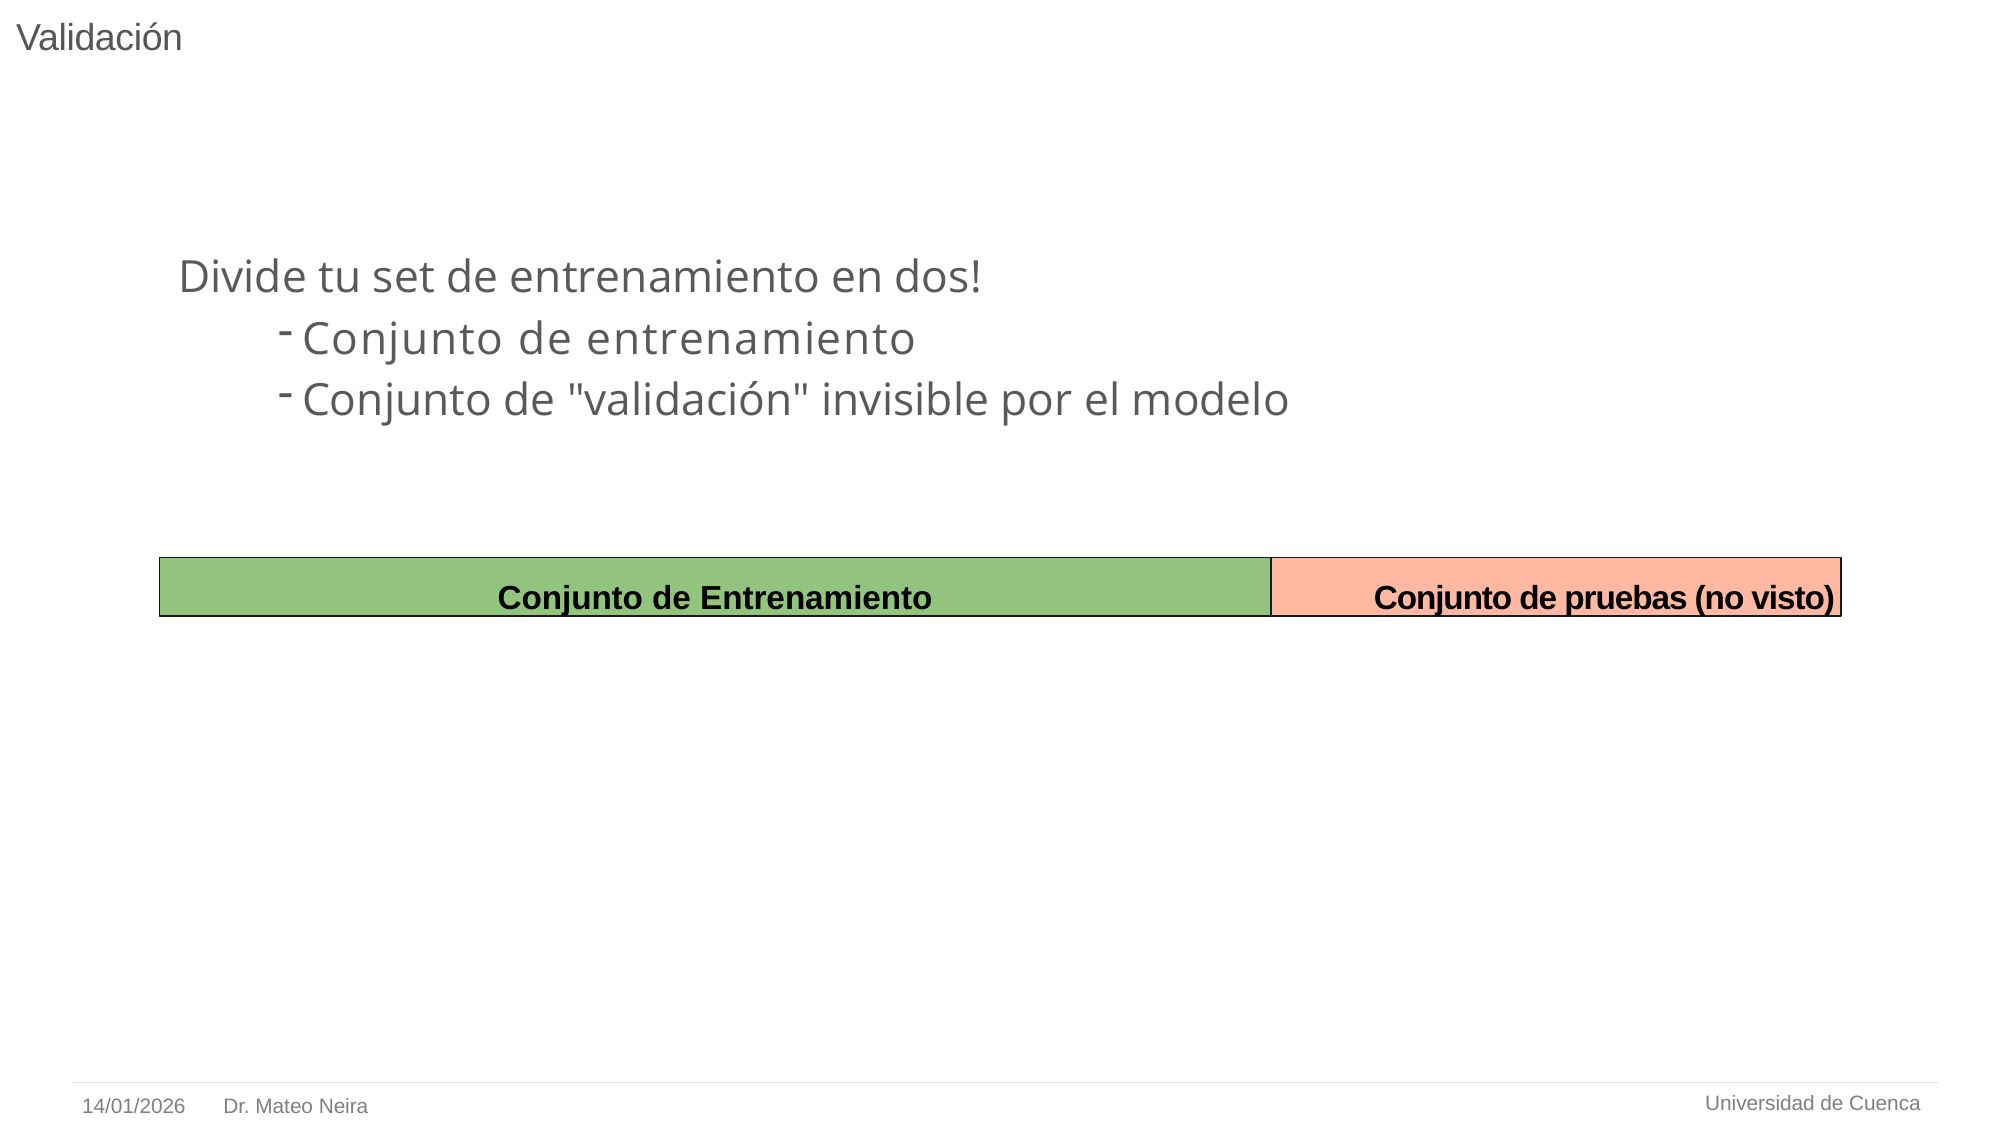

# Validación
Divide tu set de entrenamiento en dos!
Conjunto de entrenamiento
Conjunto de "validación" invisible por el modelo
Conjunto de Entrenamiento
Conjunto de pruebas (no visto)